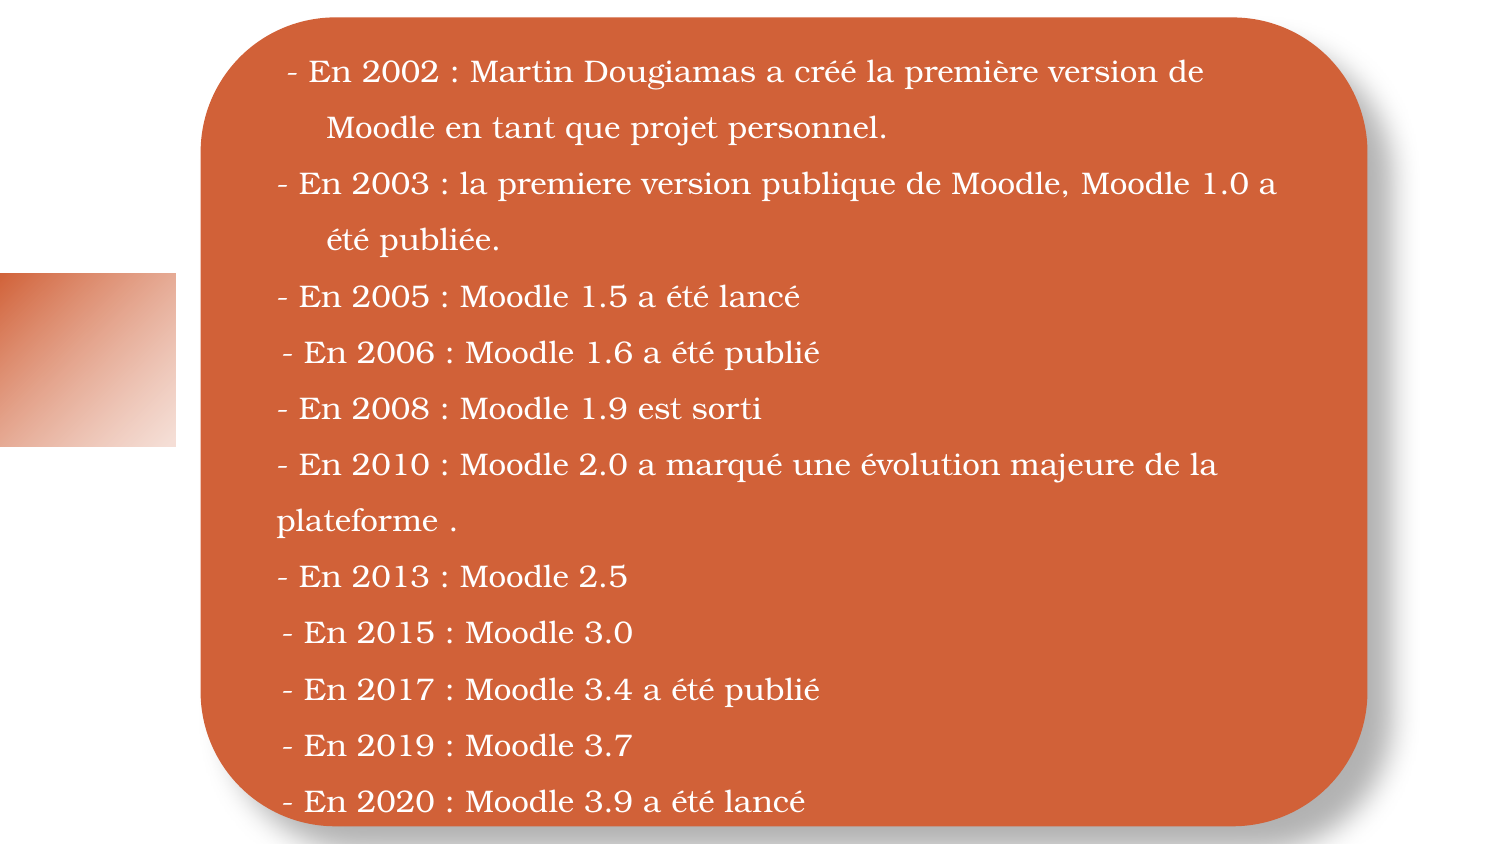

- En 2002 : Martin Dougiamas a créé la première version de Moodle en tant que projet personnel.
- En 2003 : la premiere version publique de Moodle, Moodle 1.0 a été publiée.
- En 2005 : Moodle 1.5 a été lancé
   - En 2006 : Moodle 1.6 a été publié
- En 2008 : Moodle 1.9 est sorti
- En 2010 : Moodle 2.0 a marqué une évolution majeure de la plateforme .
- En 2013 : Moodle 2.5
   - En 2015 : Moodle 3.0
   - En 2017 : Moodle 3.4 a été publié
   - En 2019 : Moodle 3.7
   - En 2020 : Moodle 3.9 a été lancé